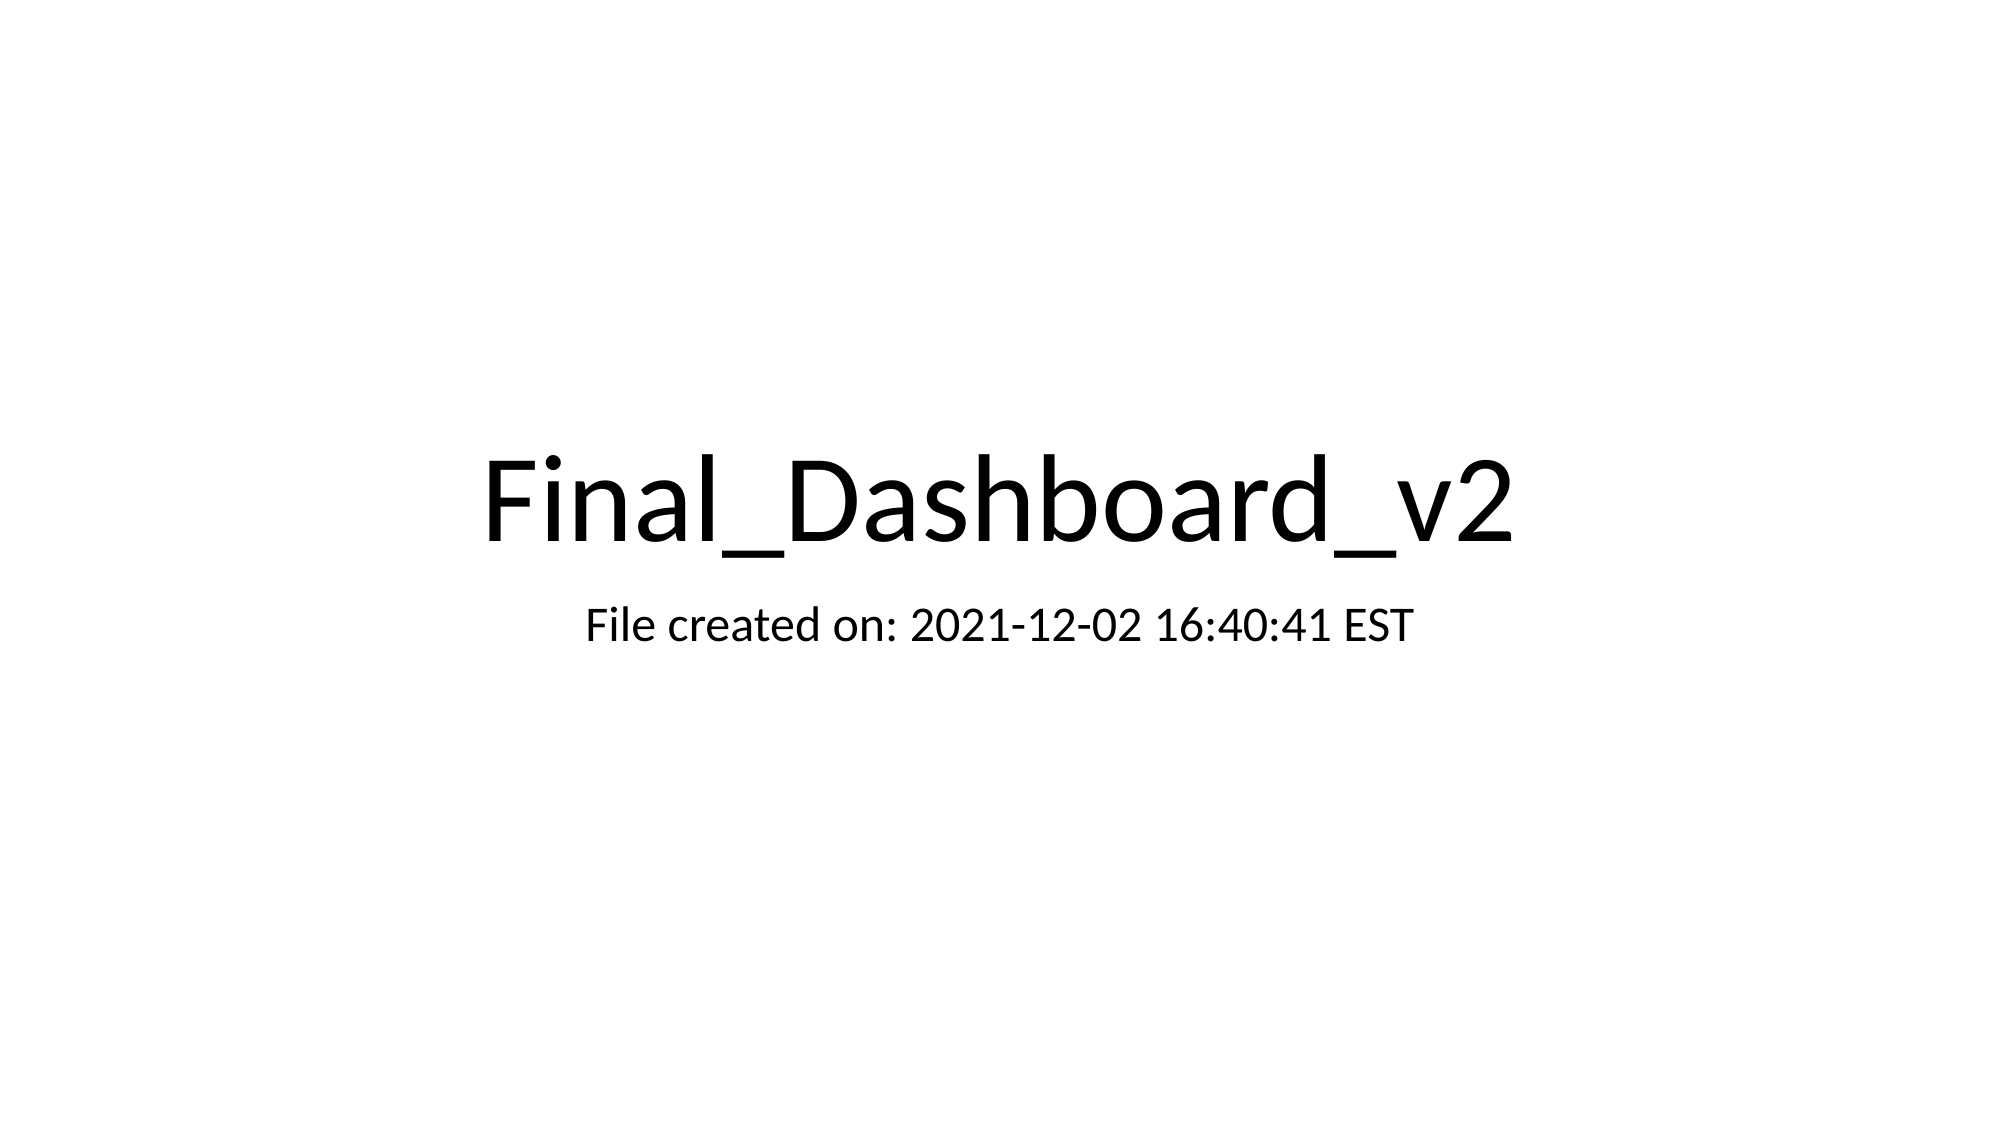

# Final_Dashboard_v2
File created on: 2021-12-02 16:40:41 EST